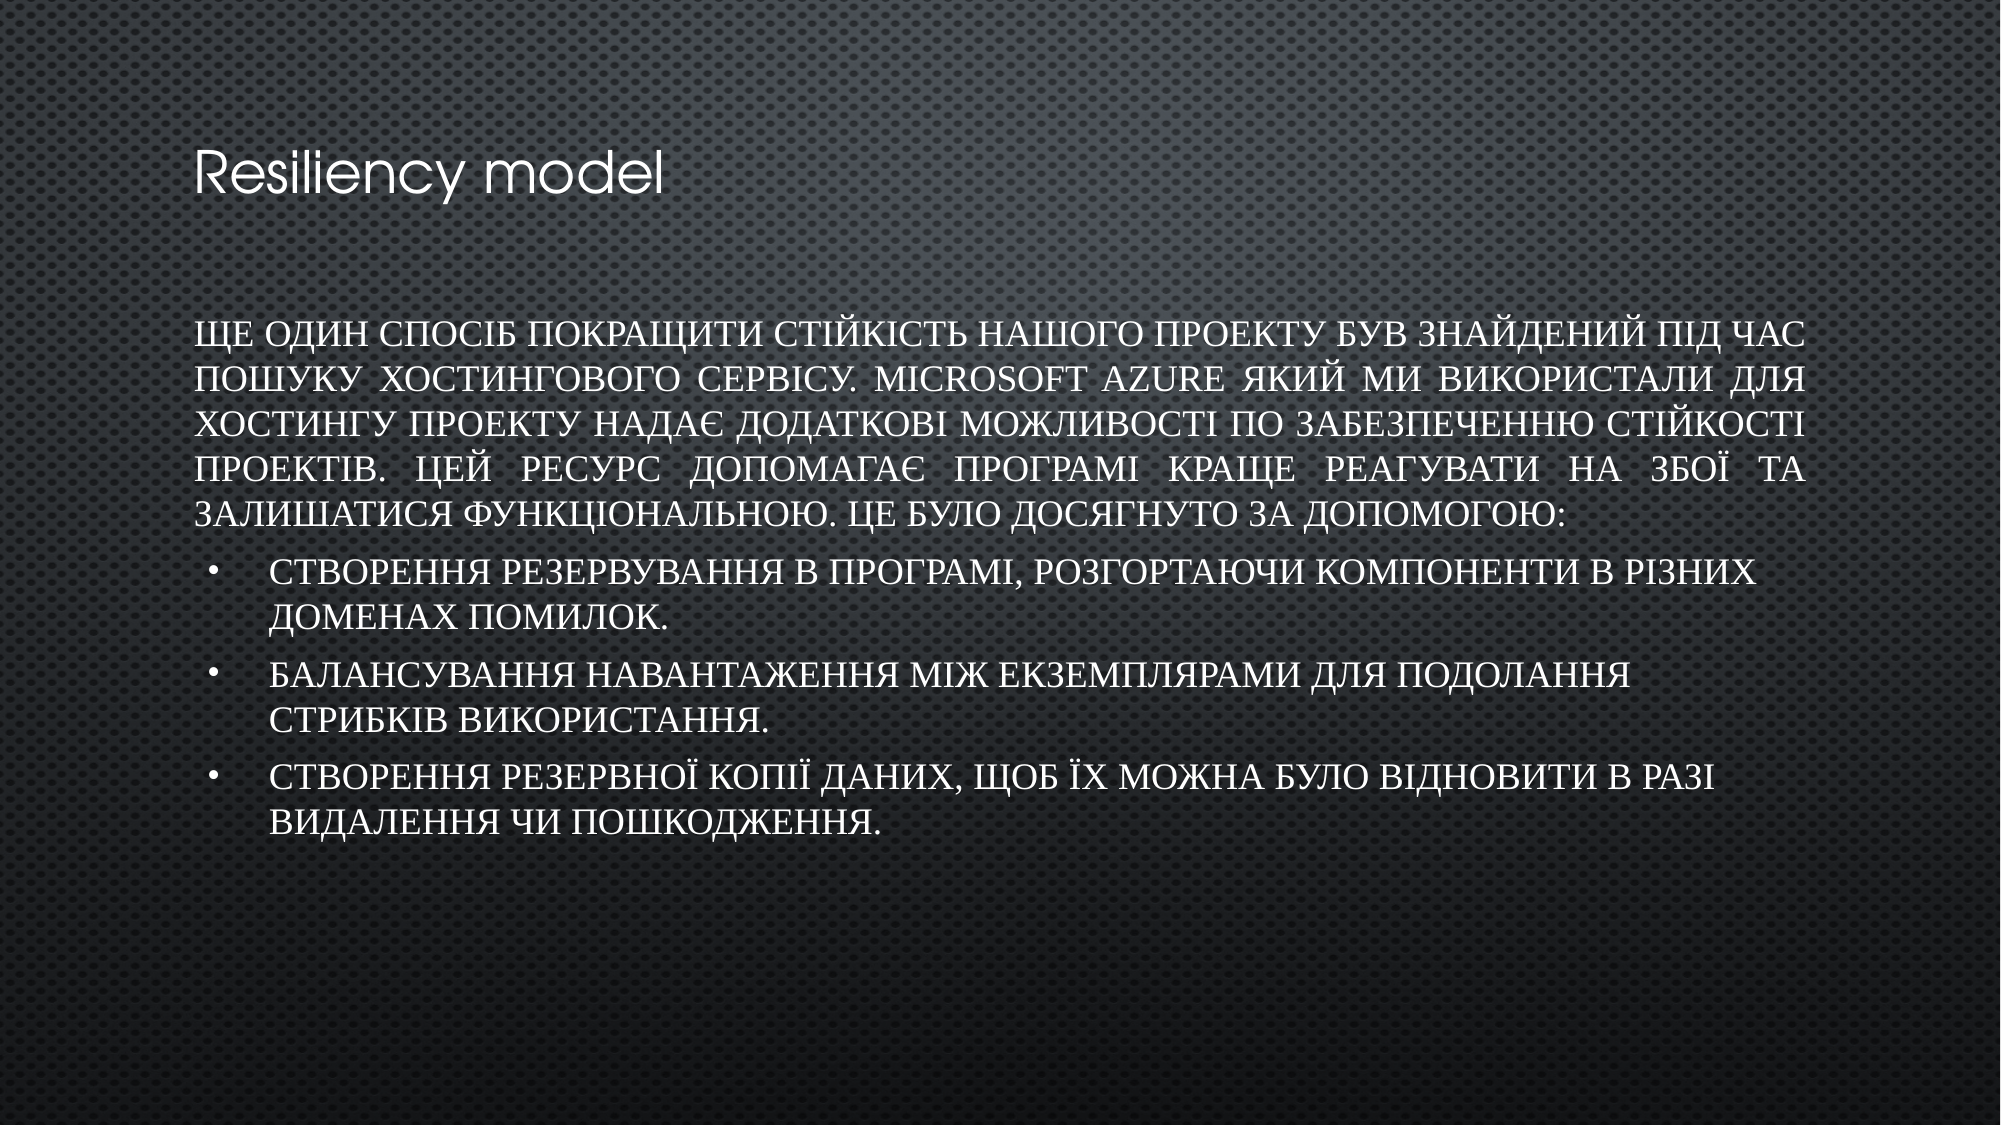

# Resiliency model

Ще один спосіб покращити стійкість нашого проекту був знайдений під час пошуку хостингового сервісу. Microsoft Azure який ми використали для хостингу проекту надає додаткові можливості по забезпеченню стійкості проектів. Цей ресурс допомагає програмі краще реагувати на збої та залишатися функціональною. Це було досягнуто за допомогою:
Створення резервування в програмі, розгортаючи компоненти в різних доменах помилок.
Балансування навантаження між екземплярами для подолання стрибків використання.
Створення резервної копії даних, щоб їх можна було відновити в разі видалення чи пошкодження.